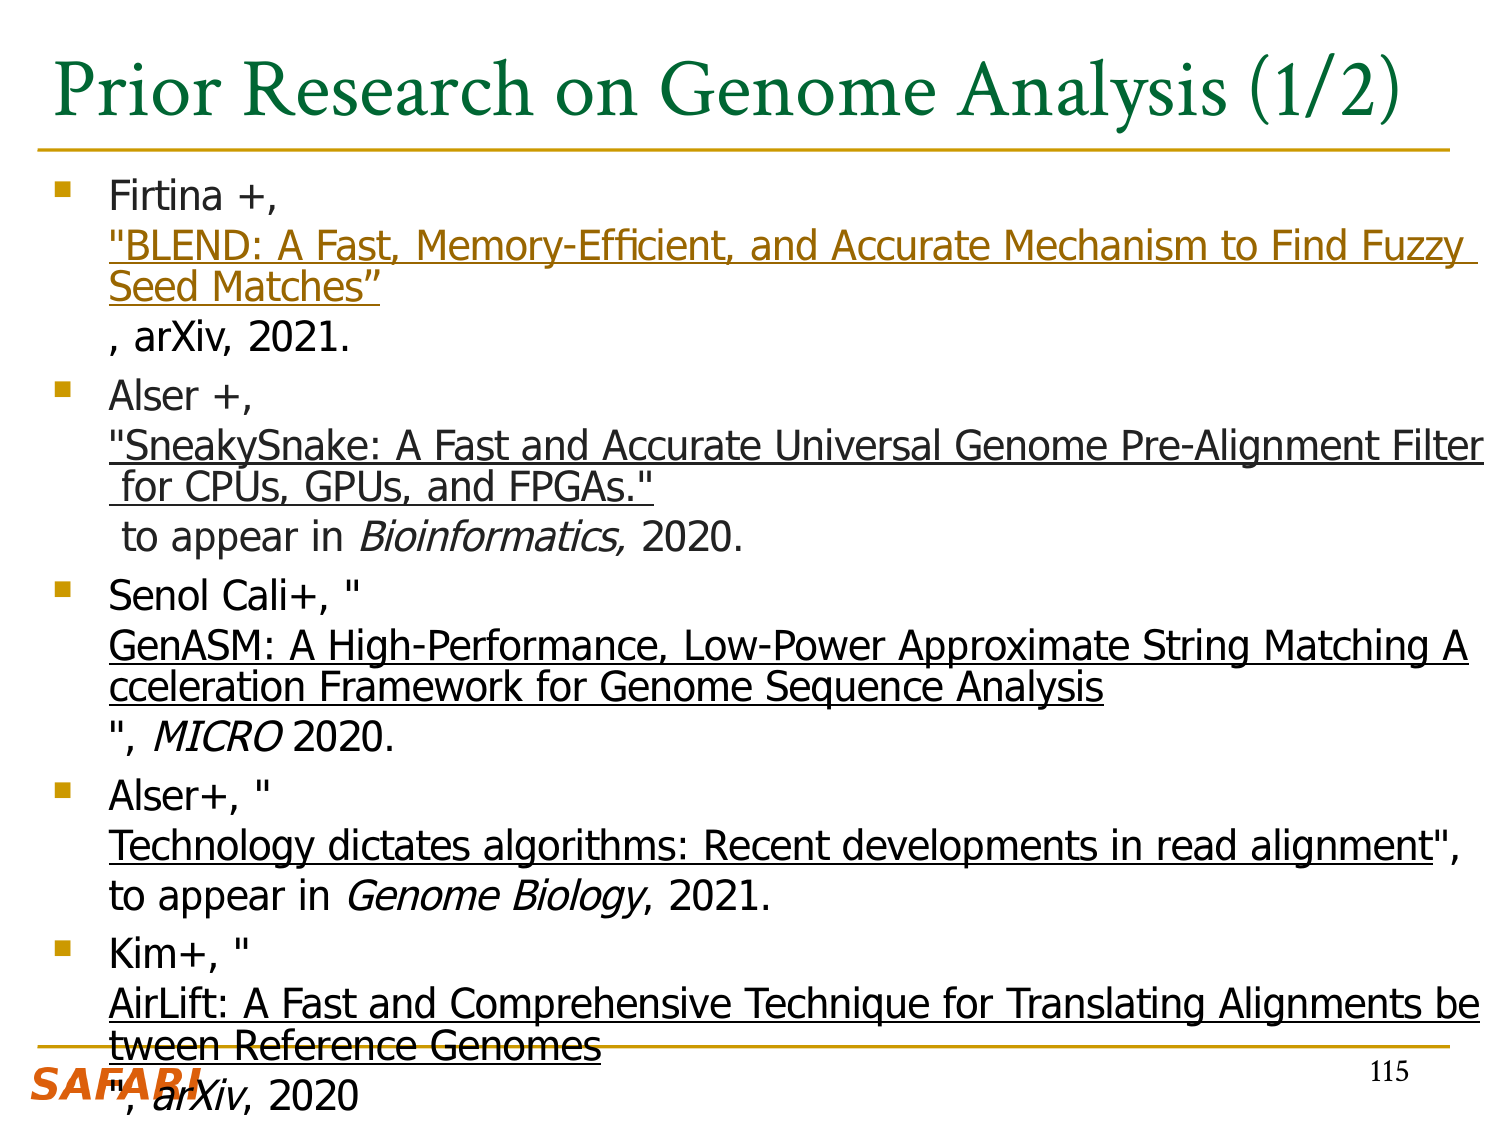

# Prior Research on Genome Analysis (1/2)
Firtina +, "BLEND: A Fast, Memory-Efficient, and Accurate Mechanism to Find Fuzzy Seed Matches”, arXiv, 2021.
Alser +, "SneakySnake: A Fast and Accurate Universal Genome Pre-Alignment Filter for CPUs, GPUs, and FPGAs." to appear in Bioinformatics, 2020.
Senol Cali+, "GenASM: A High-Performance, Low-Power Approximate String Matching Acceleration Framework for Genome Sequence Analysis", MICRO 2020.
Alser+, "Technology dictates algorithms: Recent developments in read alignment", to appear in Genome Biology, 2021.
Kim+, "AirLift: A Fast and Comprehensive Technique for Translating Alignments between Reference Genomes", arXiv, 2020
Alser+, “Accelerating Genome Analysis: A Primer on an Ongoing Journey”, IEEE Micro, 2020.
115